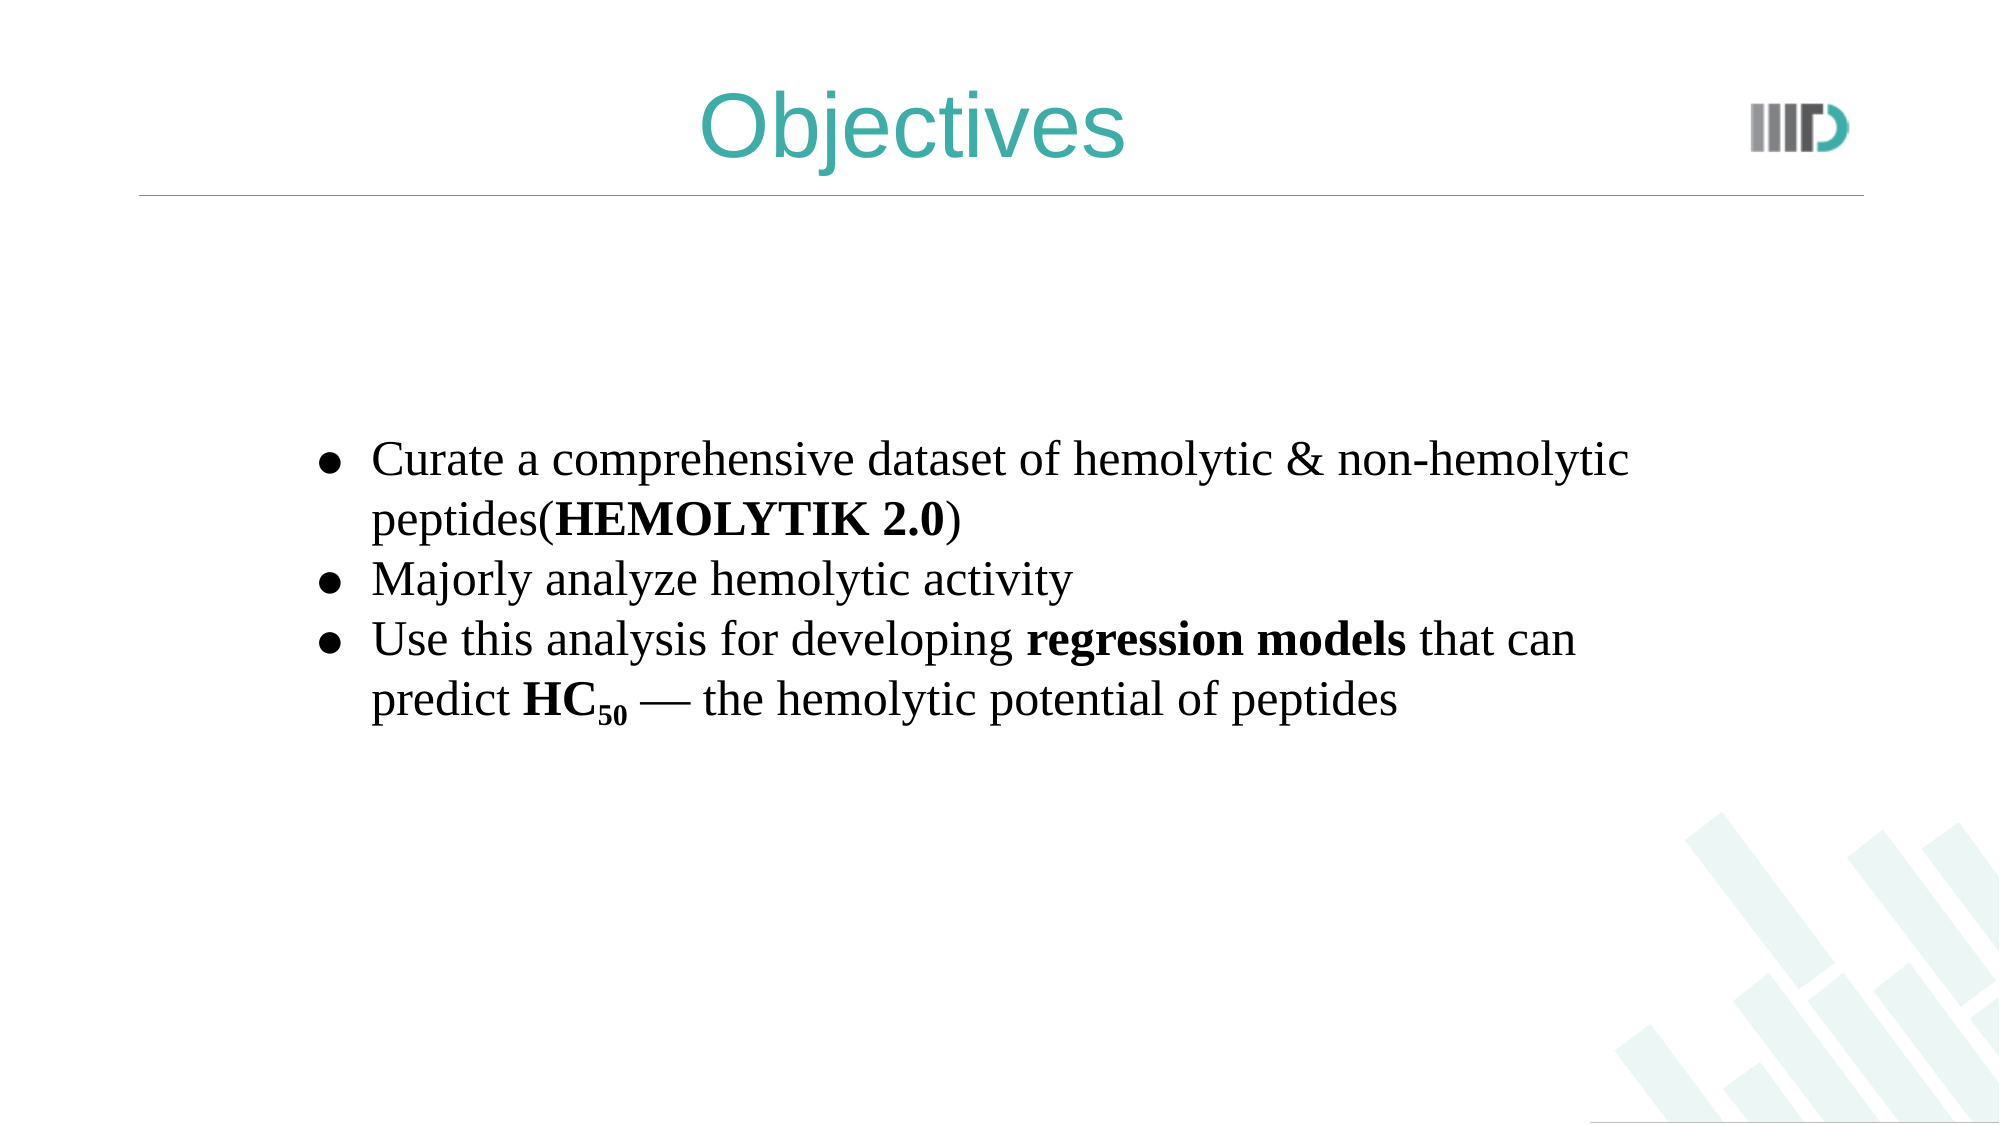

# Objectives
Curate a comprehensive dataset of hemolytic & non-hemolytic peptides(HEMOLYTIK 2.0)
Majorly analyze hemolytic activity
Use this analysis for developing regression models that can predict HC₅₀ — the hemolytic potential of peptides